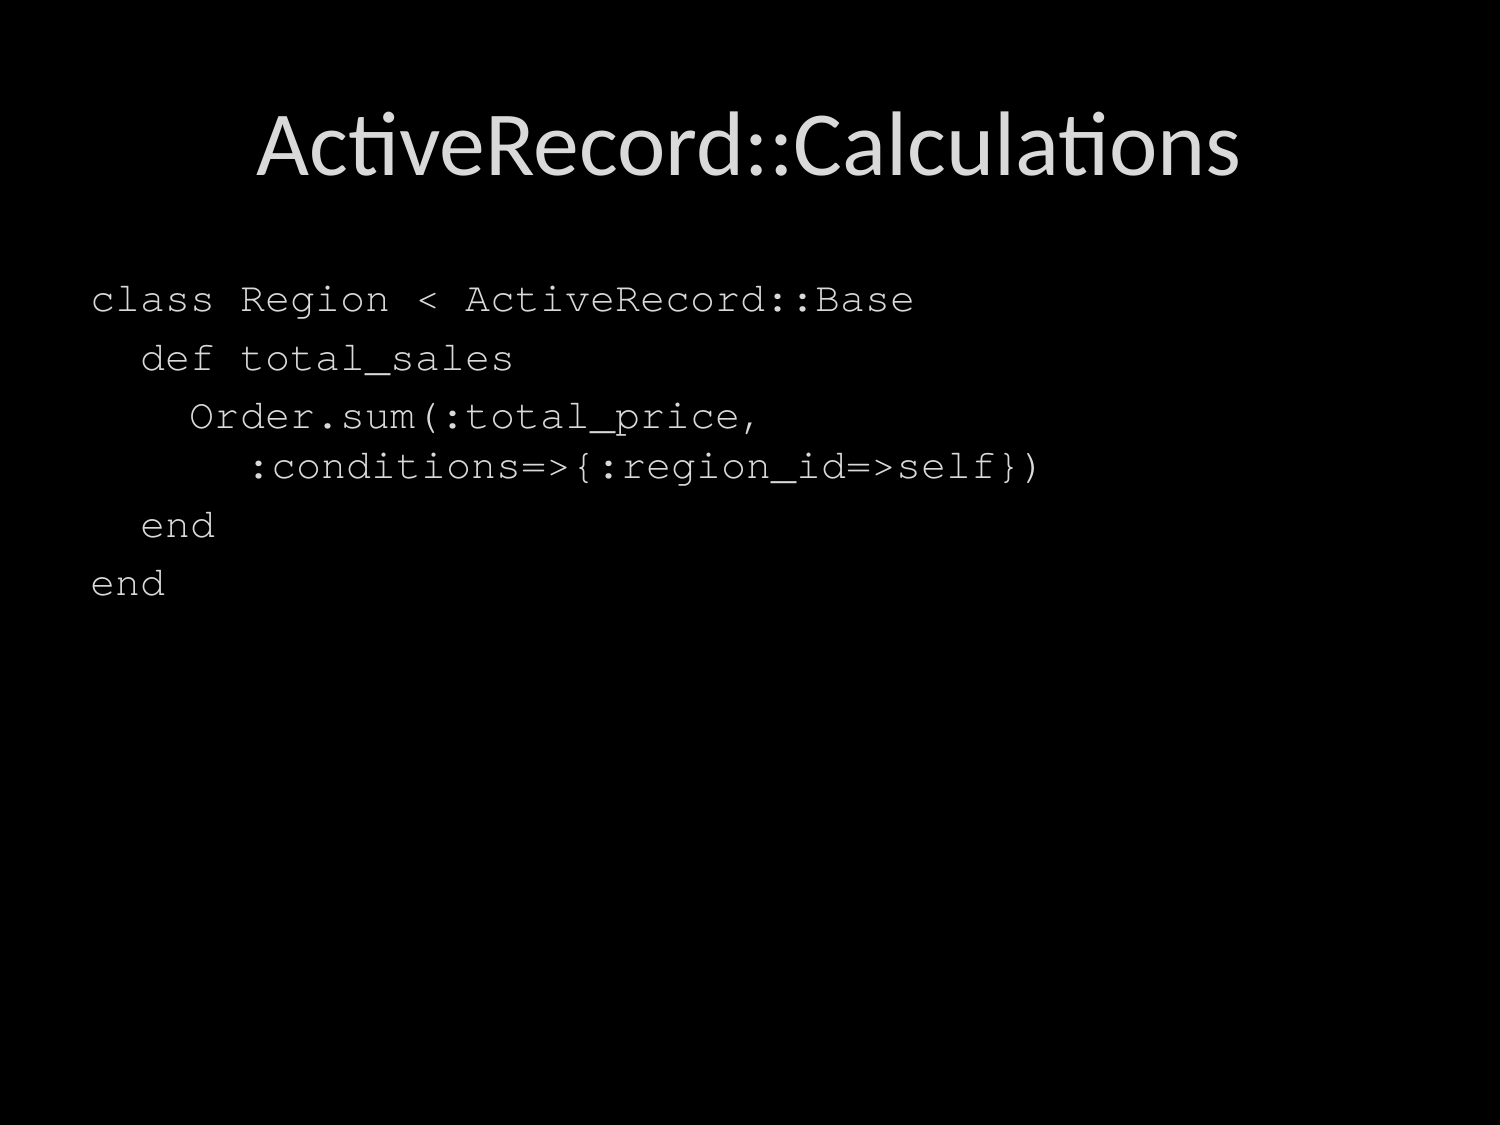

# ActiveRecord::Calculations
class Region < ActiveRecord::Base
  def total_sales
    Order.sum(:total_price,
    :conditions=>{:region_id=>self})
  end
end